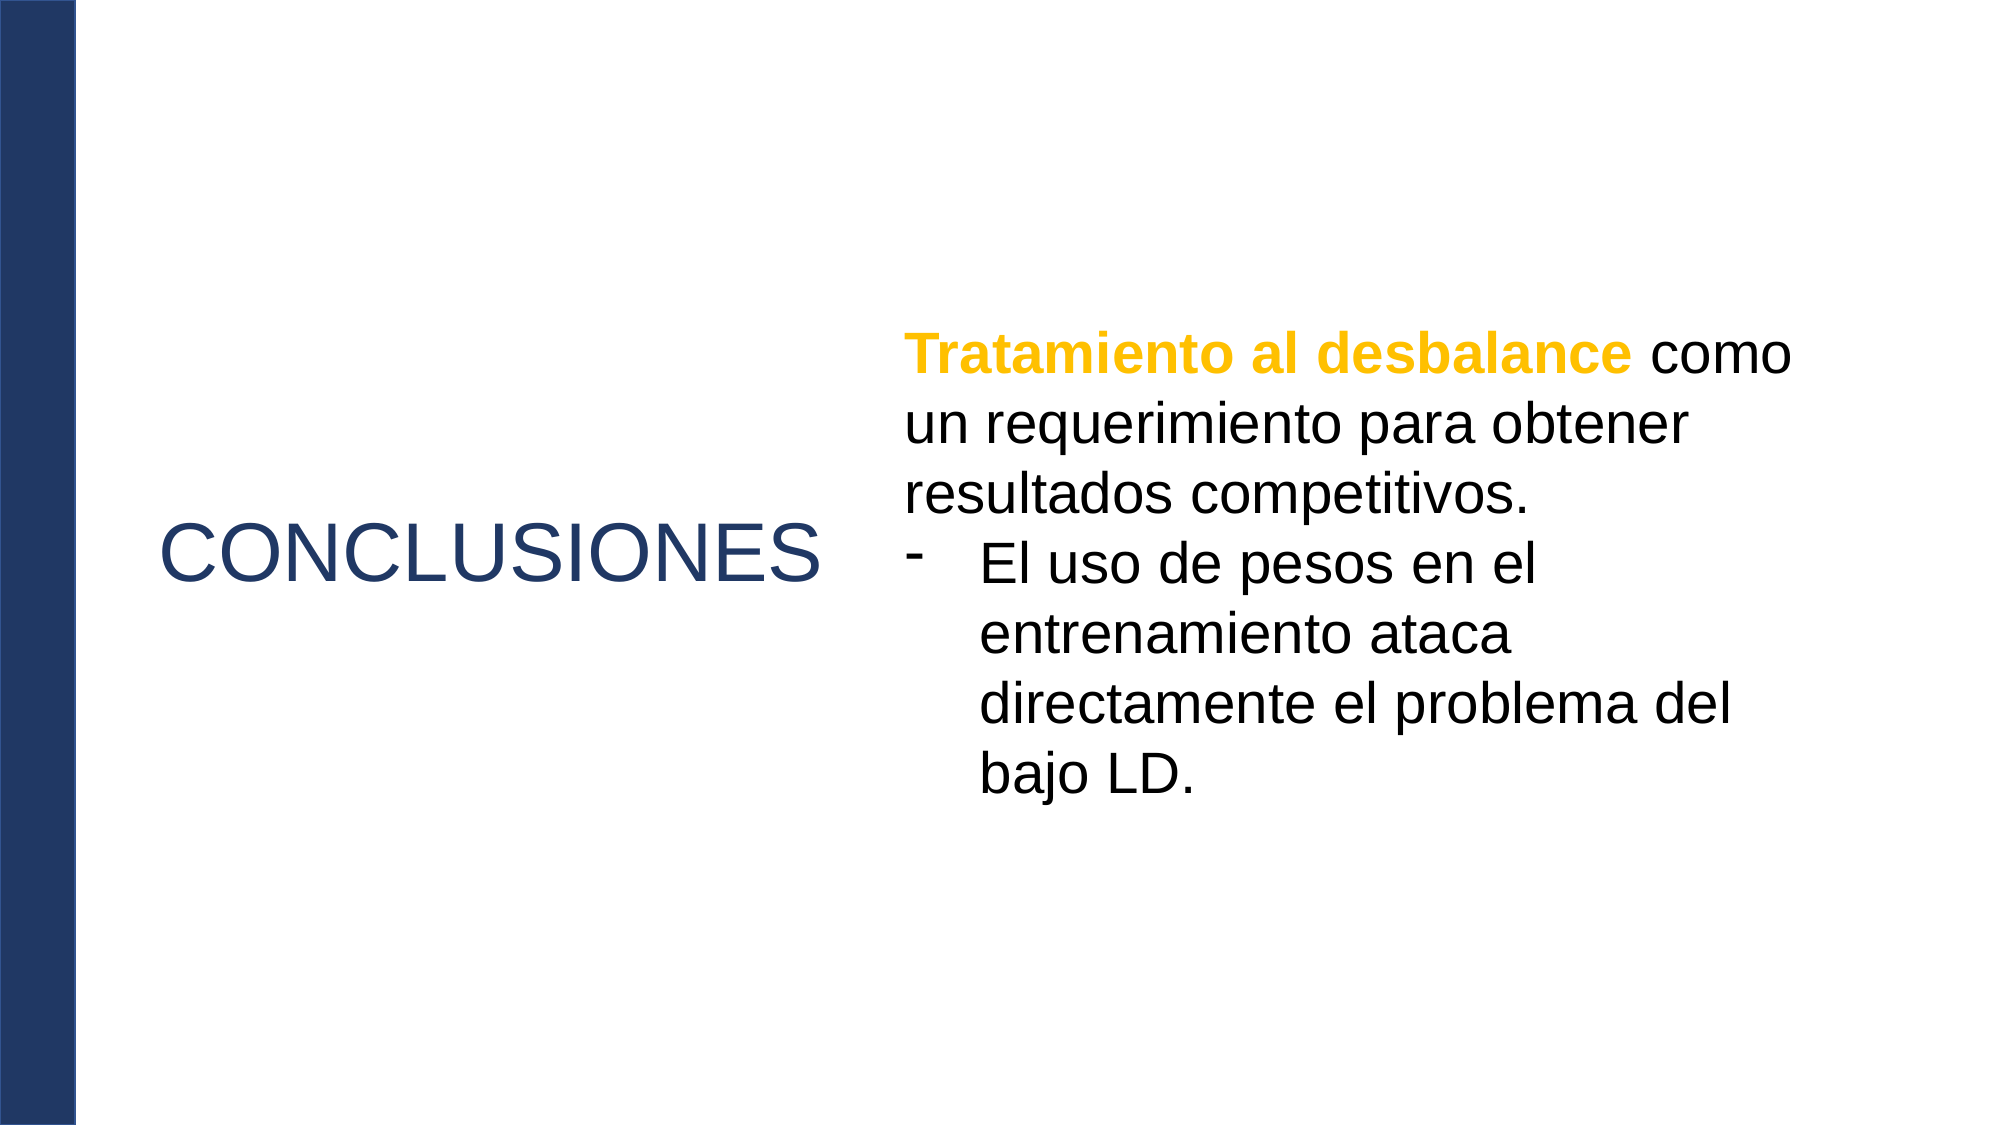

Tratamiento al desbalance como un requerimiento para obtener resultados competitivos.
El uso de pesos en el entrenamiento ataca directamente el problema del bajo LD.
CONCLUSIONES

36